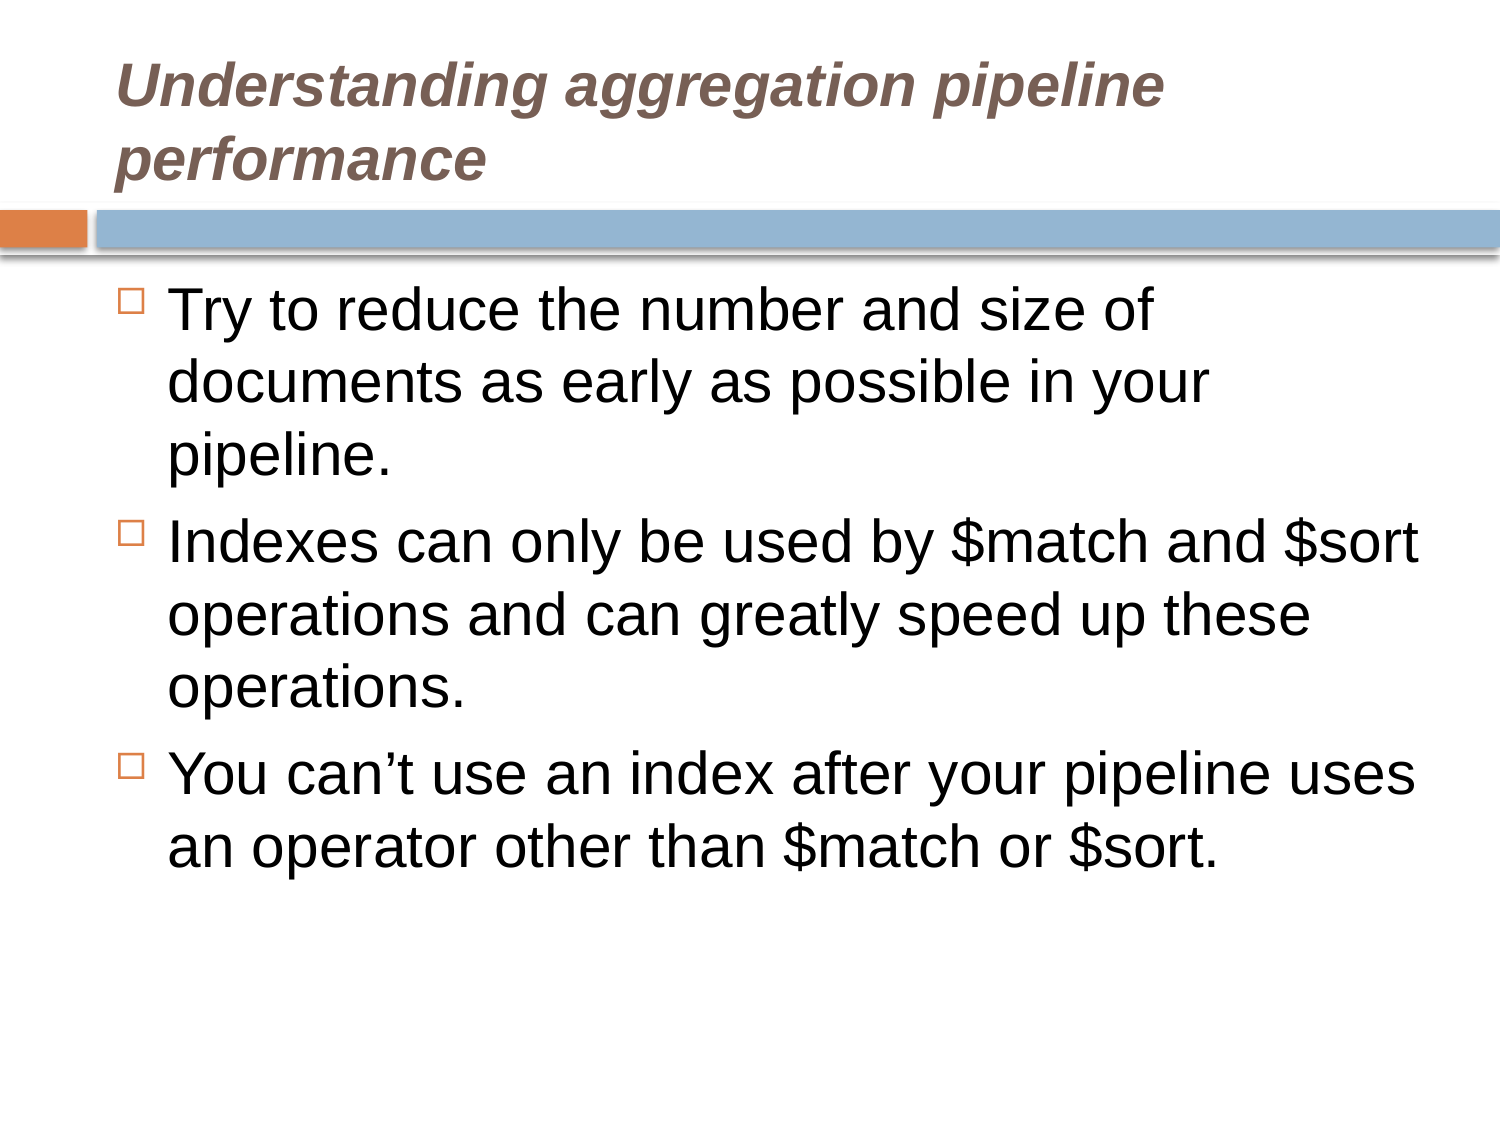

# Understanding aggregation pipeline performance
Try to reduce the number and size of documents as early as possible in your pipeline.
Indexes can only be used by $match and $sort operations and can greatly speed up these operations.
You can’t use an index after your pipeline uses an operator other than $match or $sort.